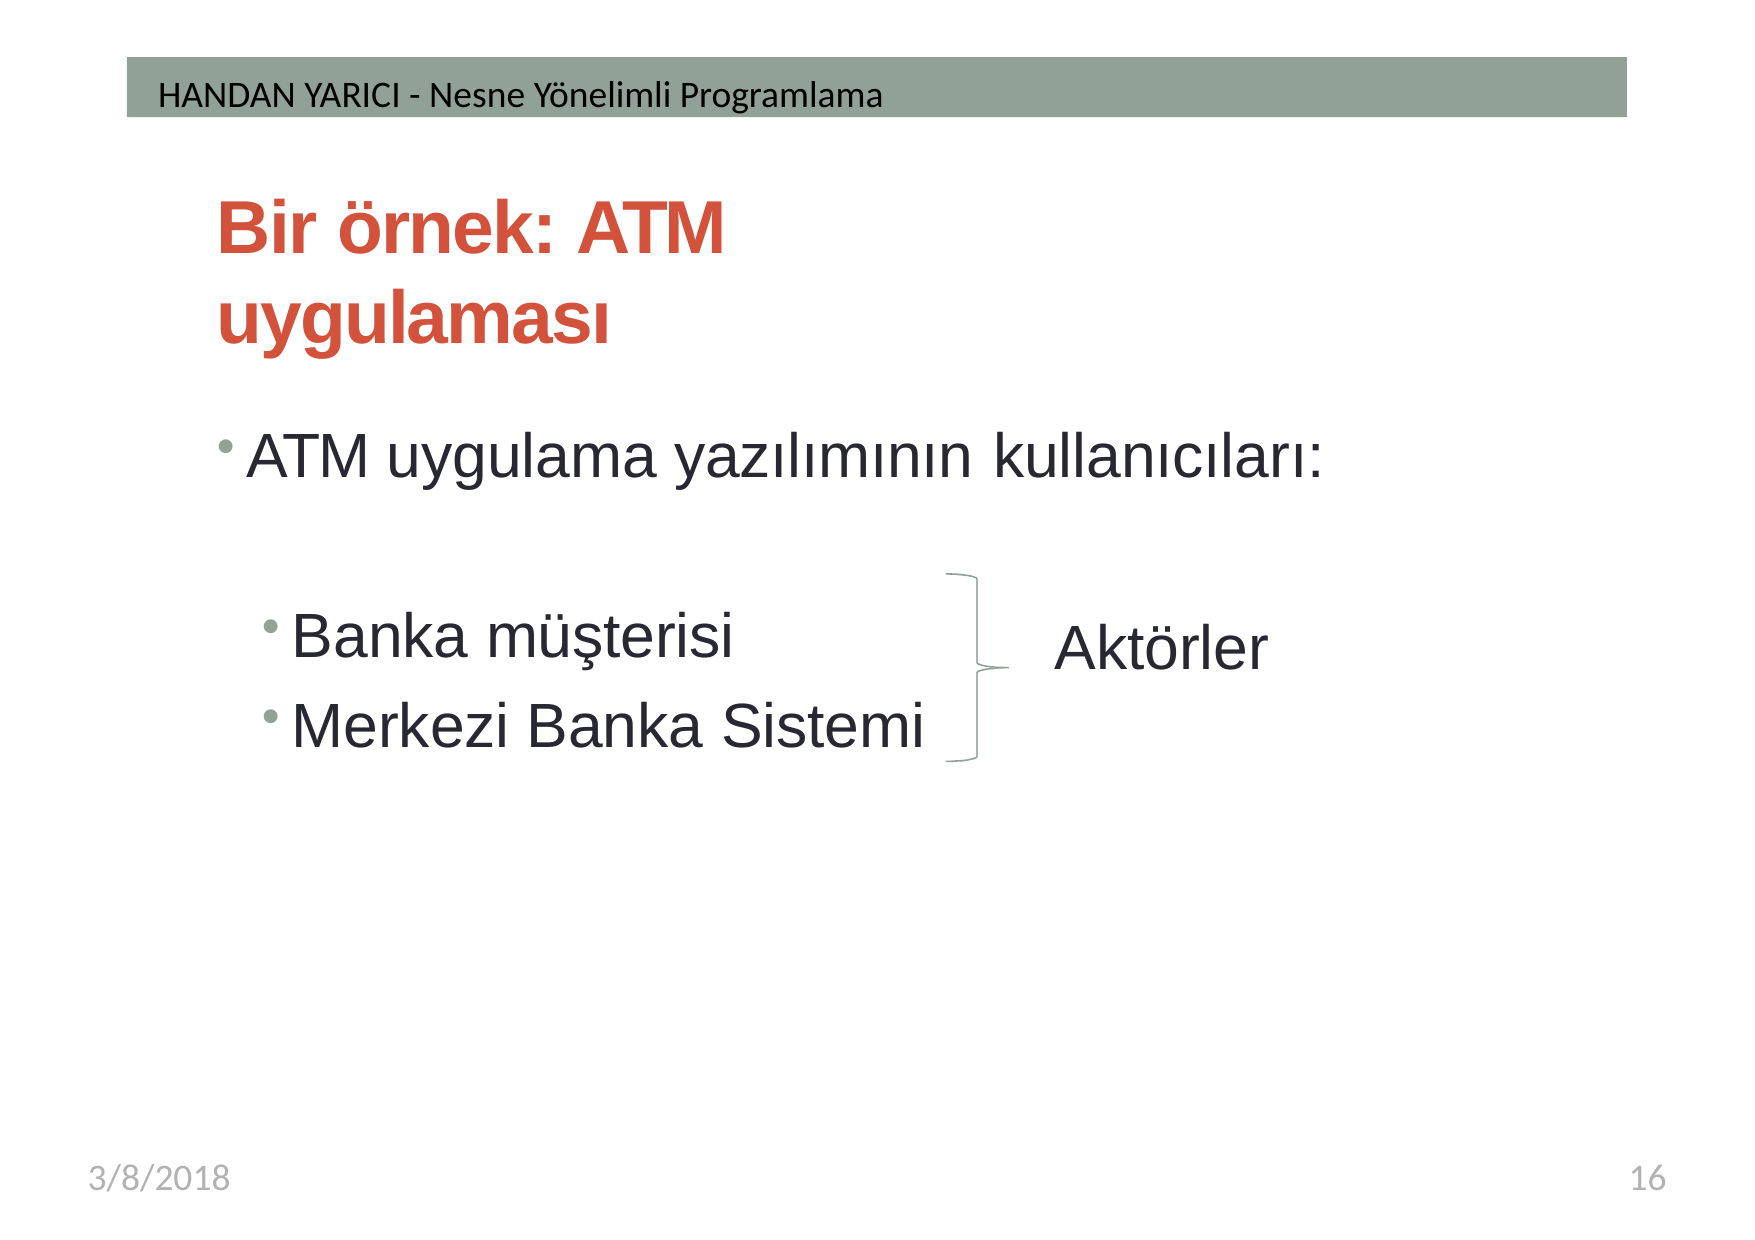

HANDAN YARICI - Nesne Yönelimli Programlama
# Bir örnek: ATM uygulaması
ATM uygulama yazılımının kullanıcıları:

Banka müşterisi
Merkezi Banka Sistemi
Aktörler
3/8/2018
16